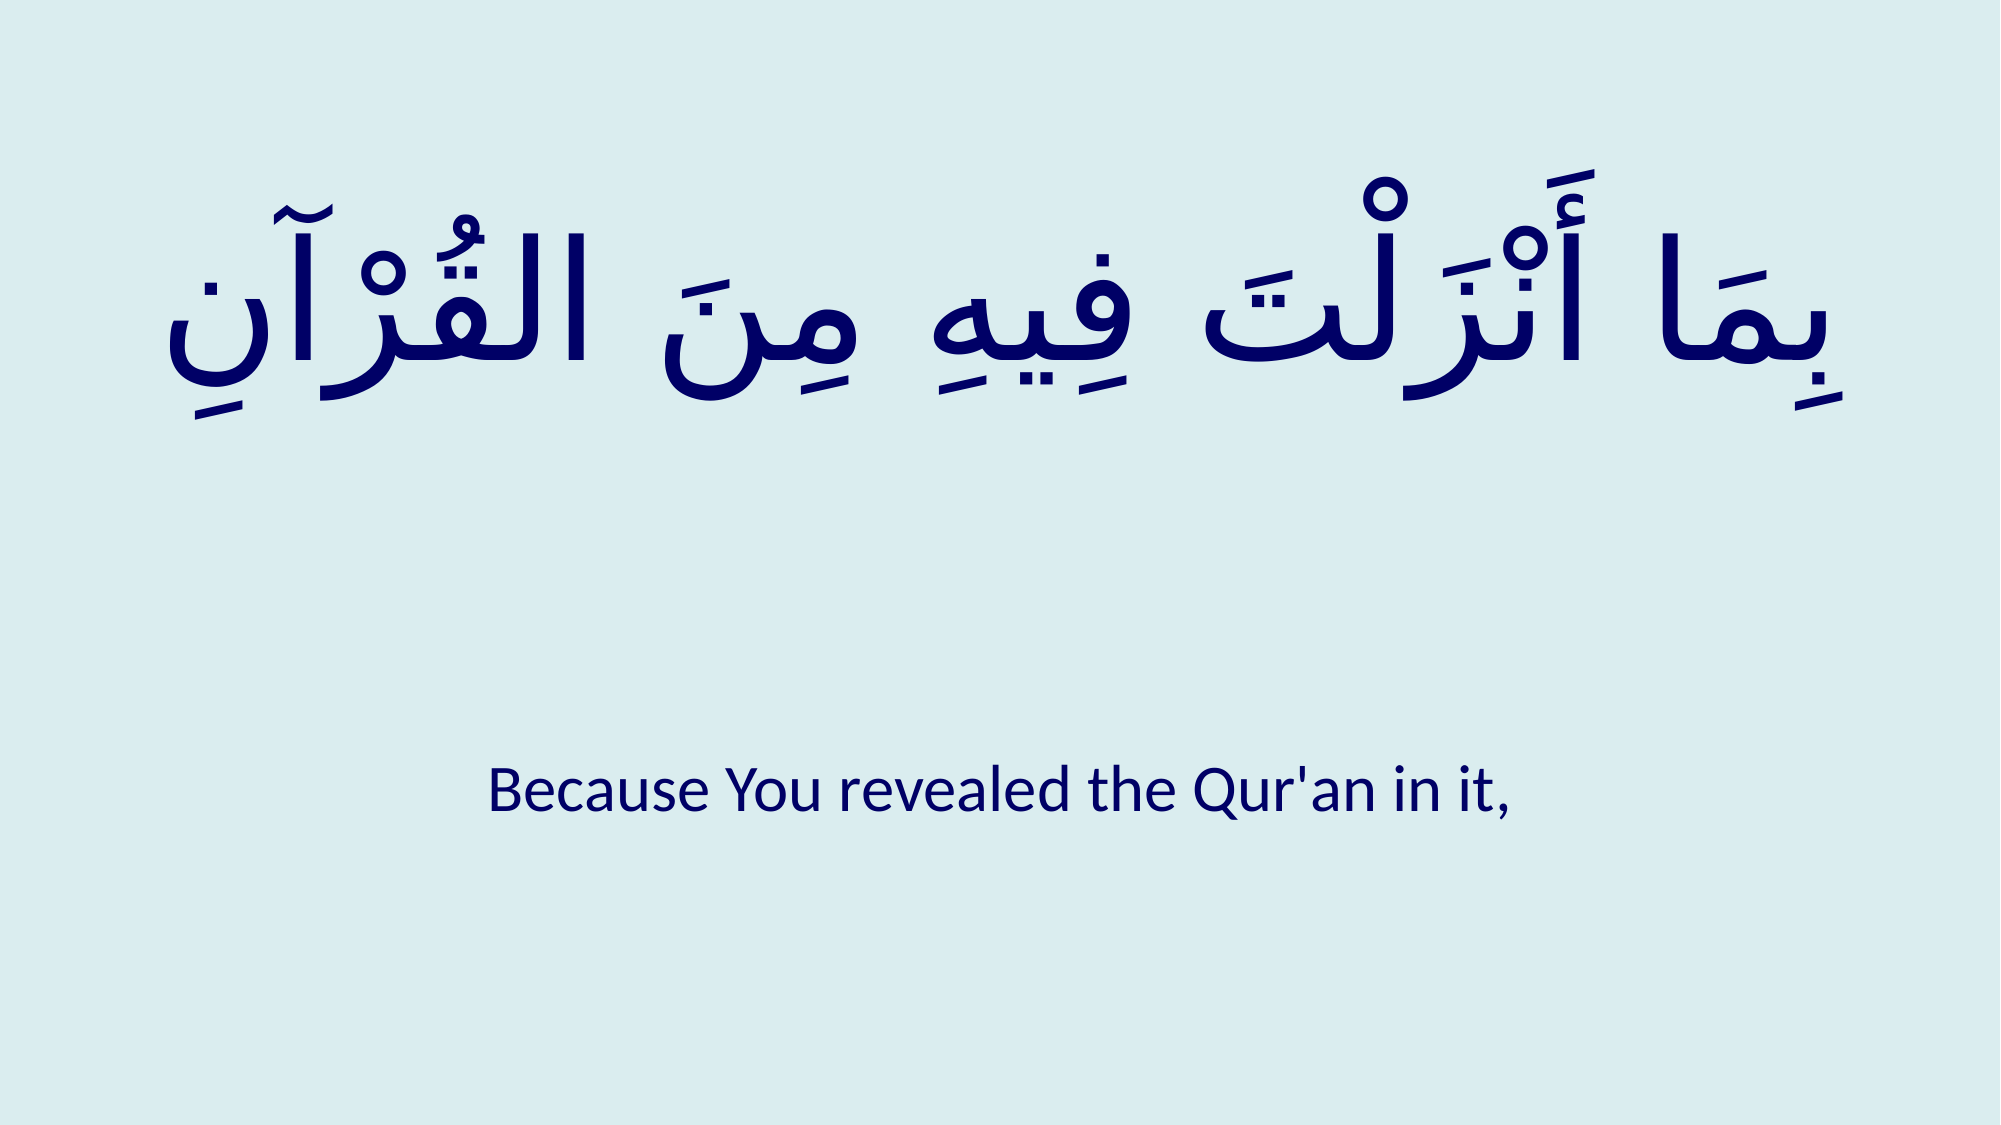

# بِمَا أَنْزَلْتَ فِيهِ مِنَ القُرْآنِ
Because You revealed the Qur'an in it,